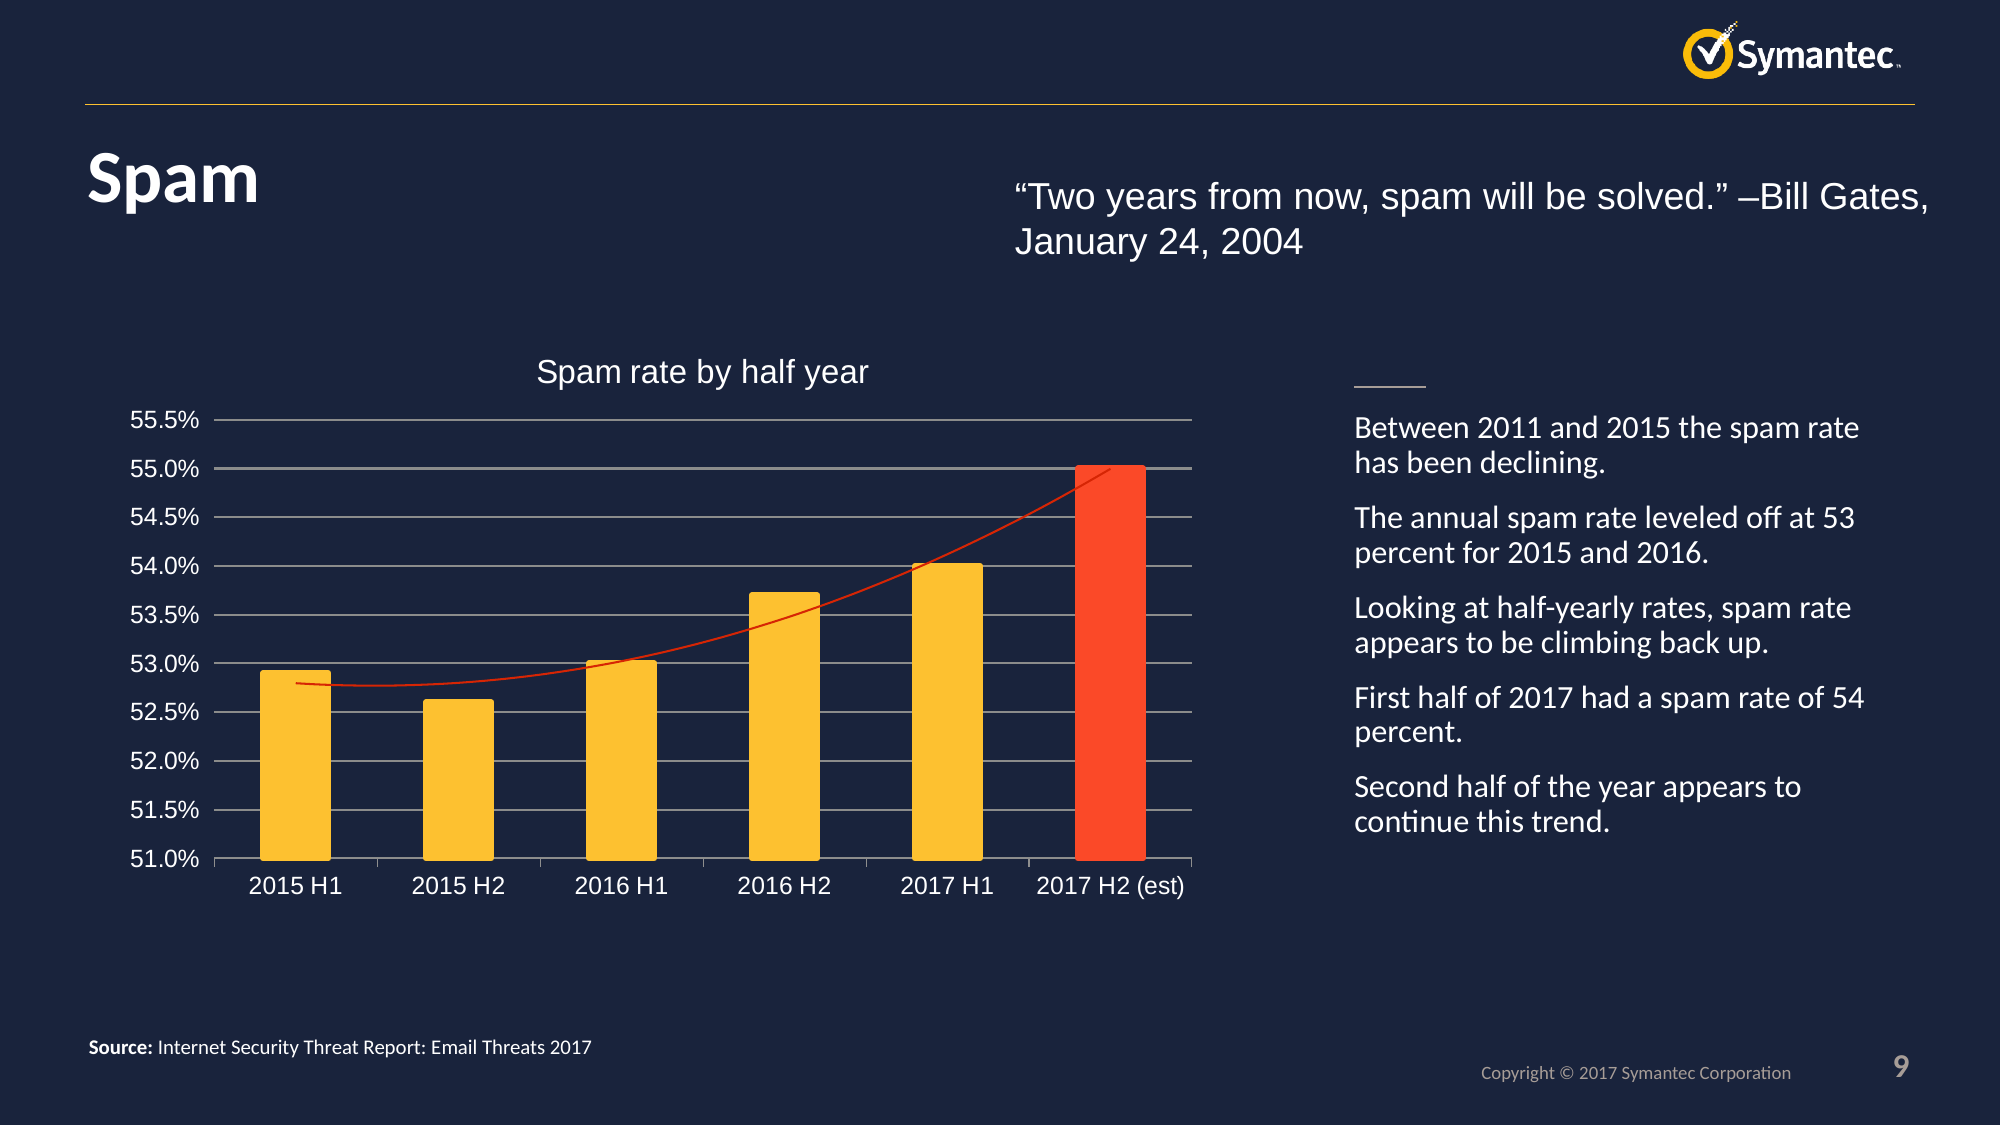

# Spam
“Two years from now, spam will be solved.” –Bill Gates, January 24, 2004

### Chart: Spam rate by half year

| Category | Percentage |
|---|---|
| 2015 H1 | 0.529 |
| 2015 H2 | 0.526 |
| 2016 H1 | 0.53 |
| 2016 H2 | 0.537 |
| 2017 H1 | 0.54 |
| 2017 H2 (est) | 0.55 |
Between 2011 and 2015 the spam rate has been declining.
The annual spam rate leveled off at 53 percent for 2015 and 2016.
Looking at half-yearly rates, spam rate appears to be climbing back up.
First half of 2017 had a spam rate of 54 percent.
Second half of the year appears to continue this trend.

Source: Internet Security Threat Report: Email Threats 2017